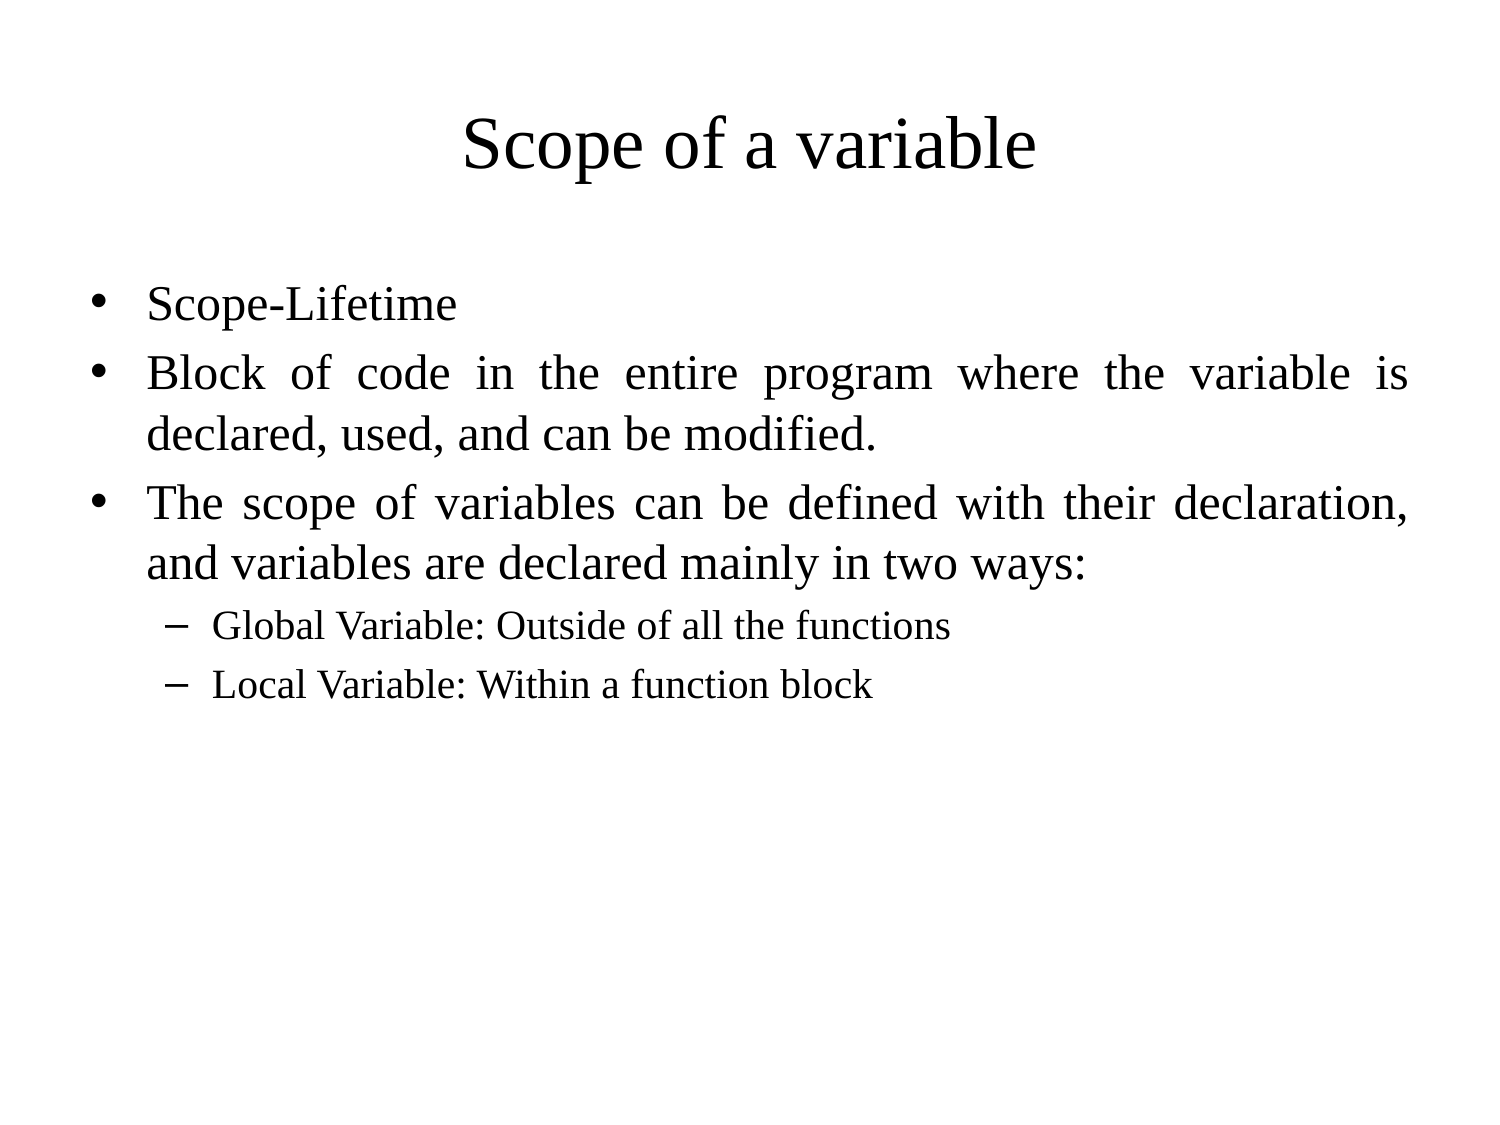

# Scope of a variable
Scope-Lifetime
Block of code in the entire program where the variable is declared, used, and can be modified.
The scope of variables can be defined with their declaration, and variables are declared mainly in two ways:
Global Variable: Outside of all the functions
Local Variable: Within a function block